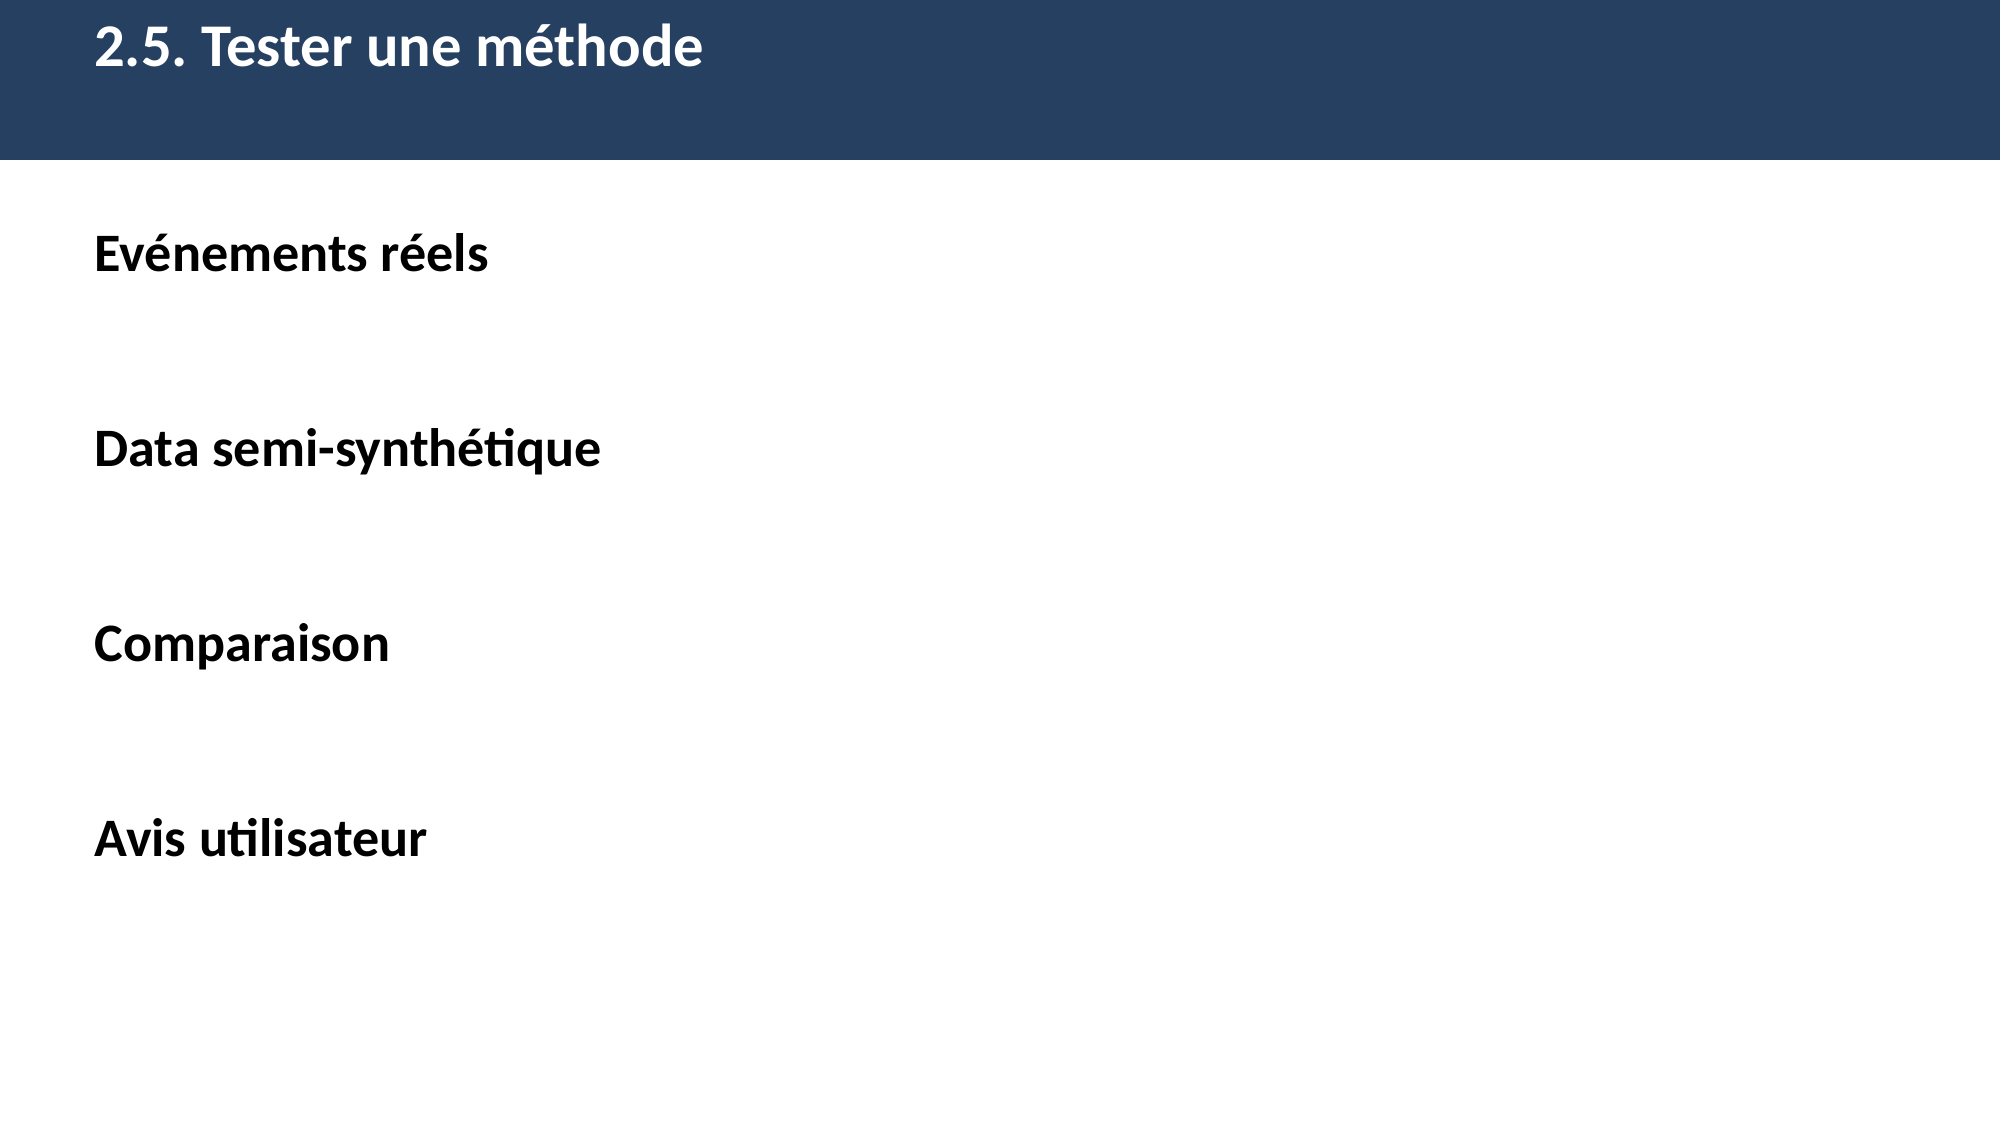

2.5. Tester une méthode
Evénements réels

Data semi-synthétique

Comparaison

Avis utilisateur